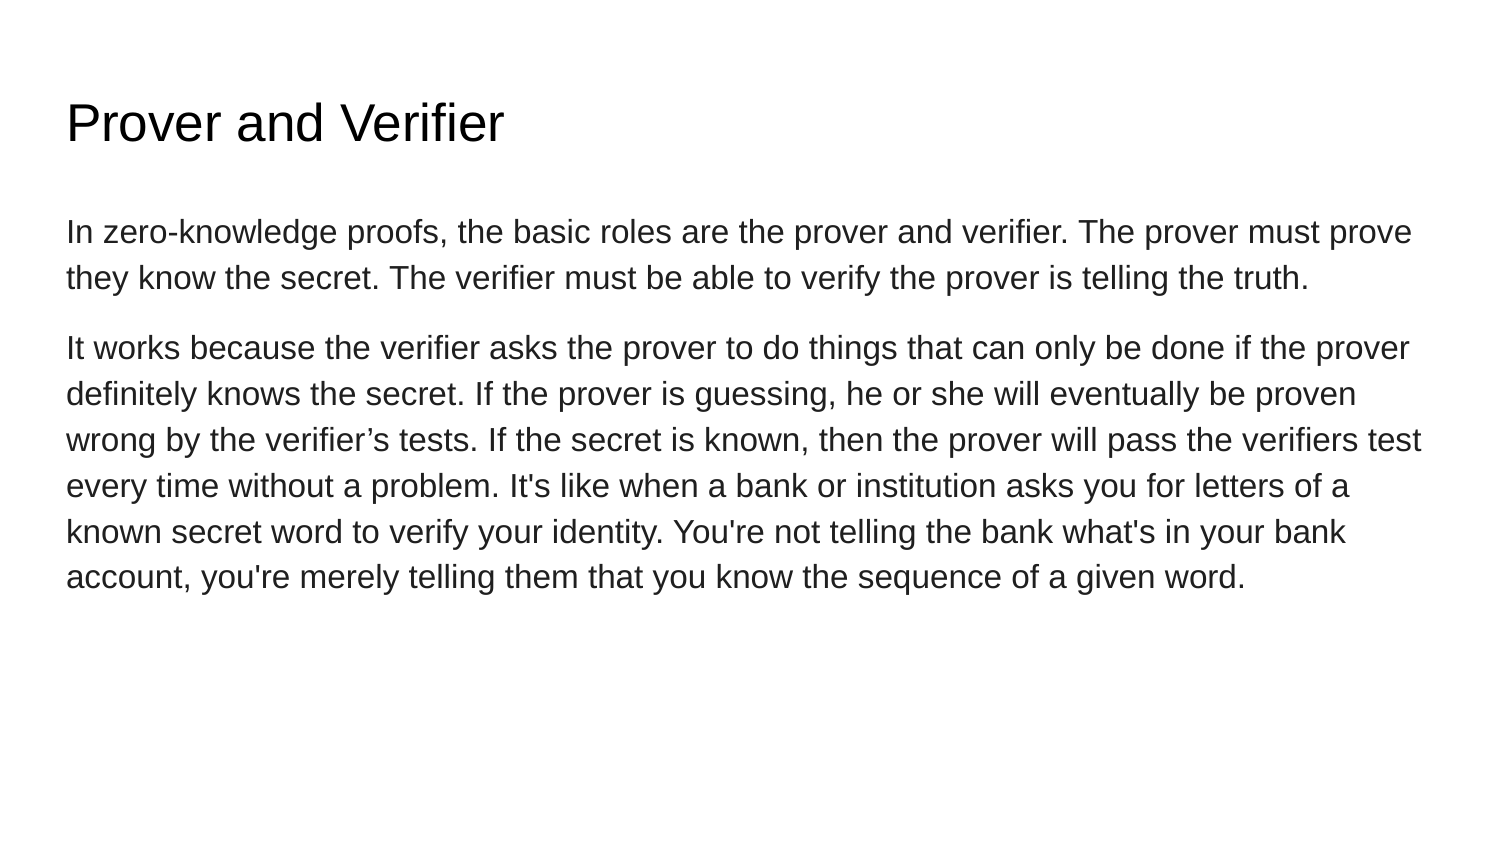

# Prover and Verifier
In zero-knowledge proofs, the basic roles are the prover and verifier. The prover must prove they know the secret. The verifier must be able to verify the prover is telling the truth.
It works because the verifier asks the prover to do things that can only be done if the prover definitely knows the secret. If the prover is guessing, he or she will eventually be proven wrong by the verifier’s tests. If the secret is known, then the prover will pass the verifiers test every time without a problem. It's like when a bank or institution asks you for letters of a known secret word to verify your identity. You're not telling the bank what's in your bank account, you're merely telling them that you know the sequence of a given word.